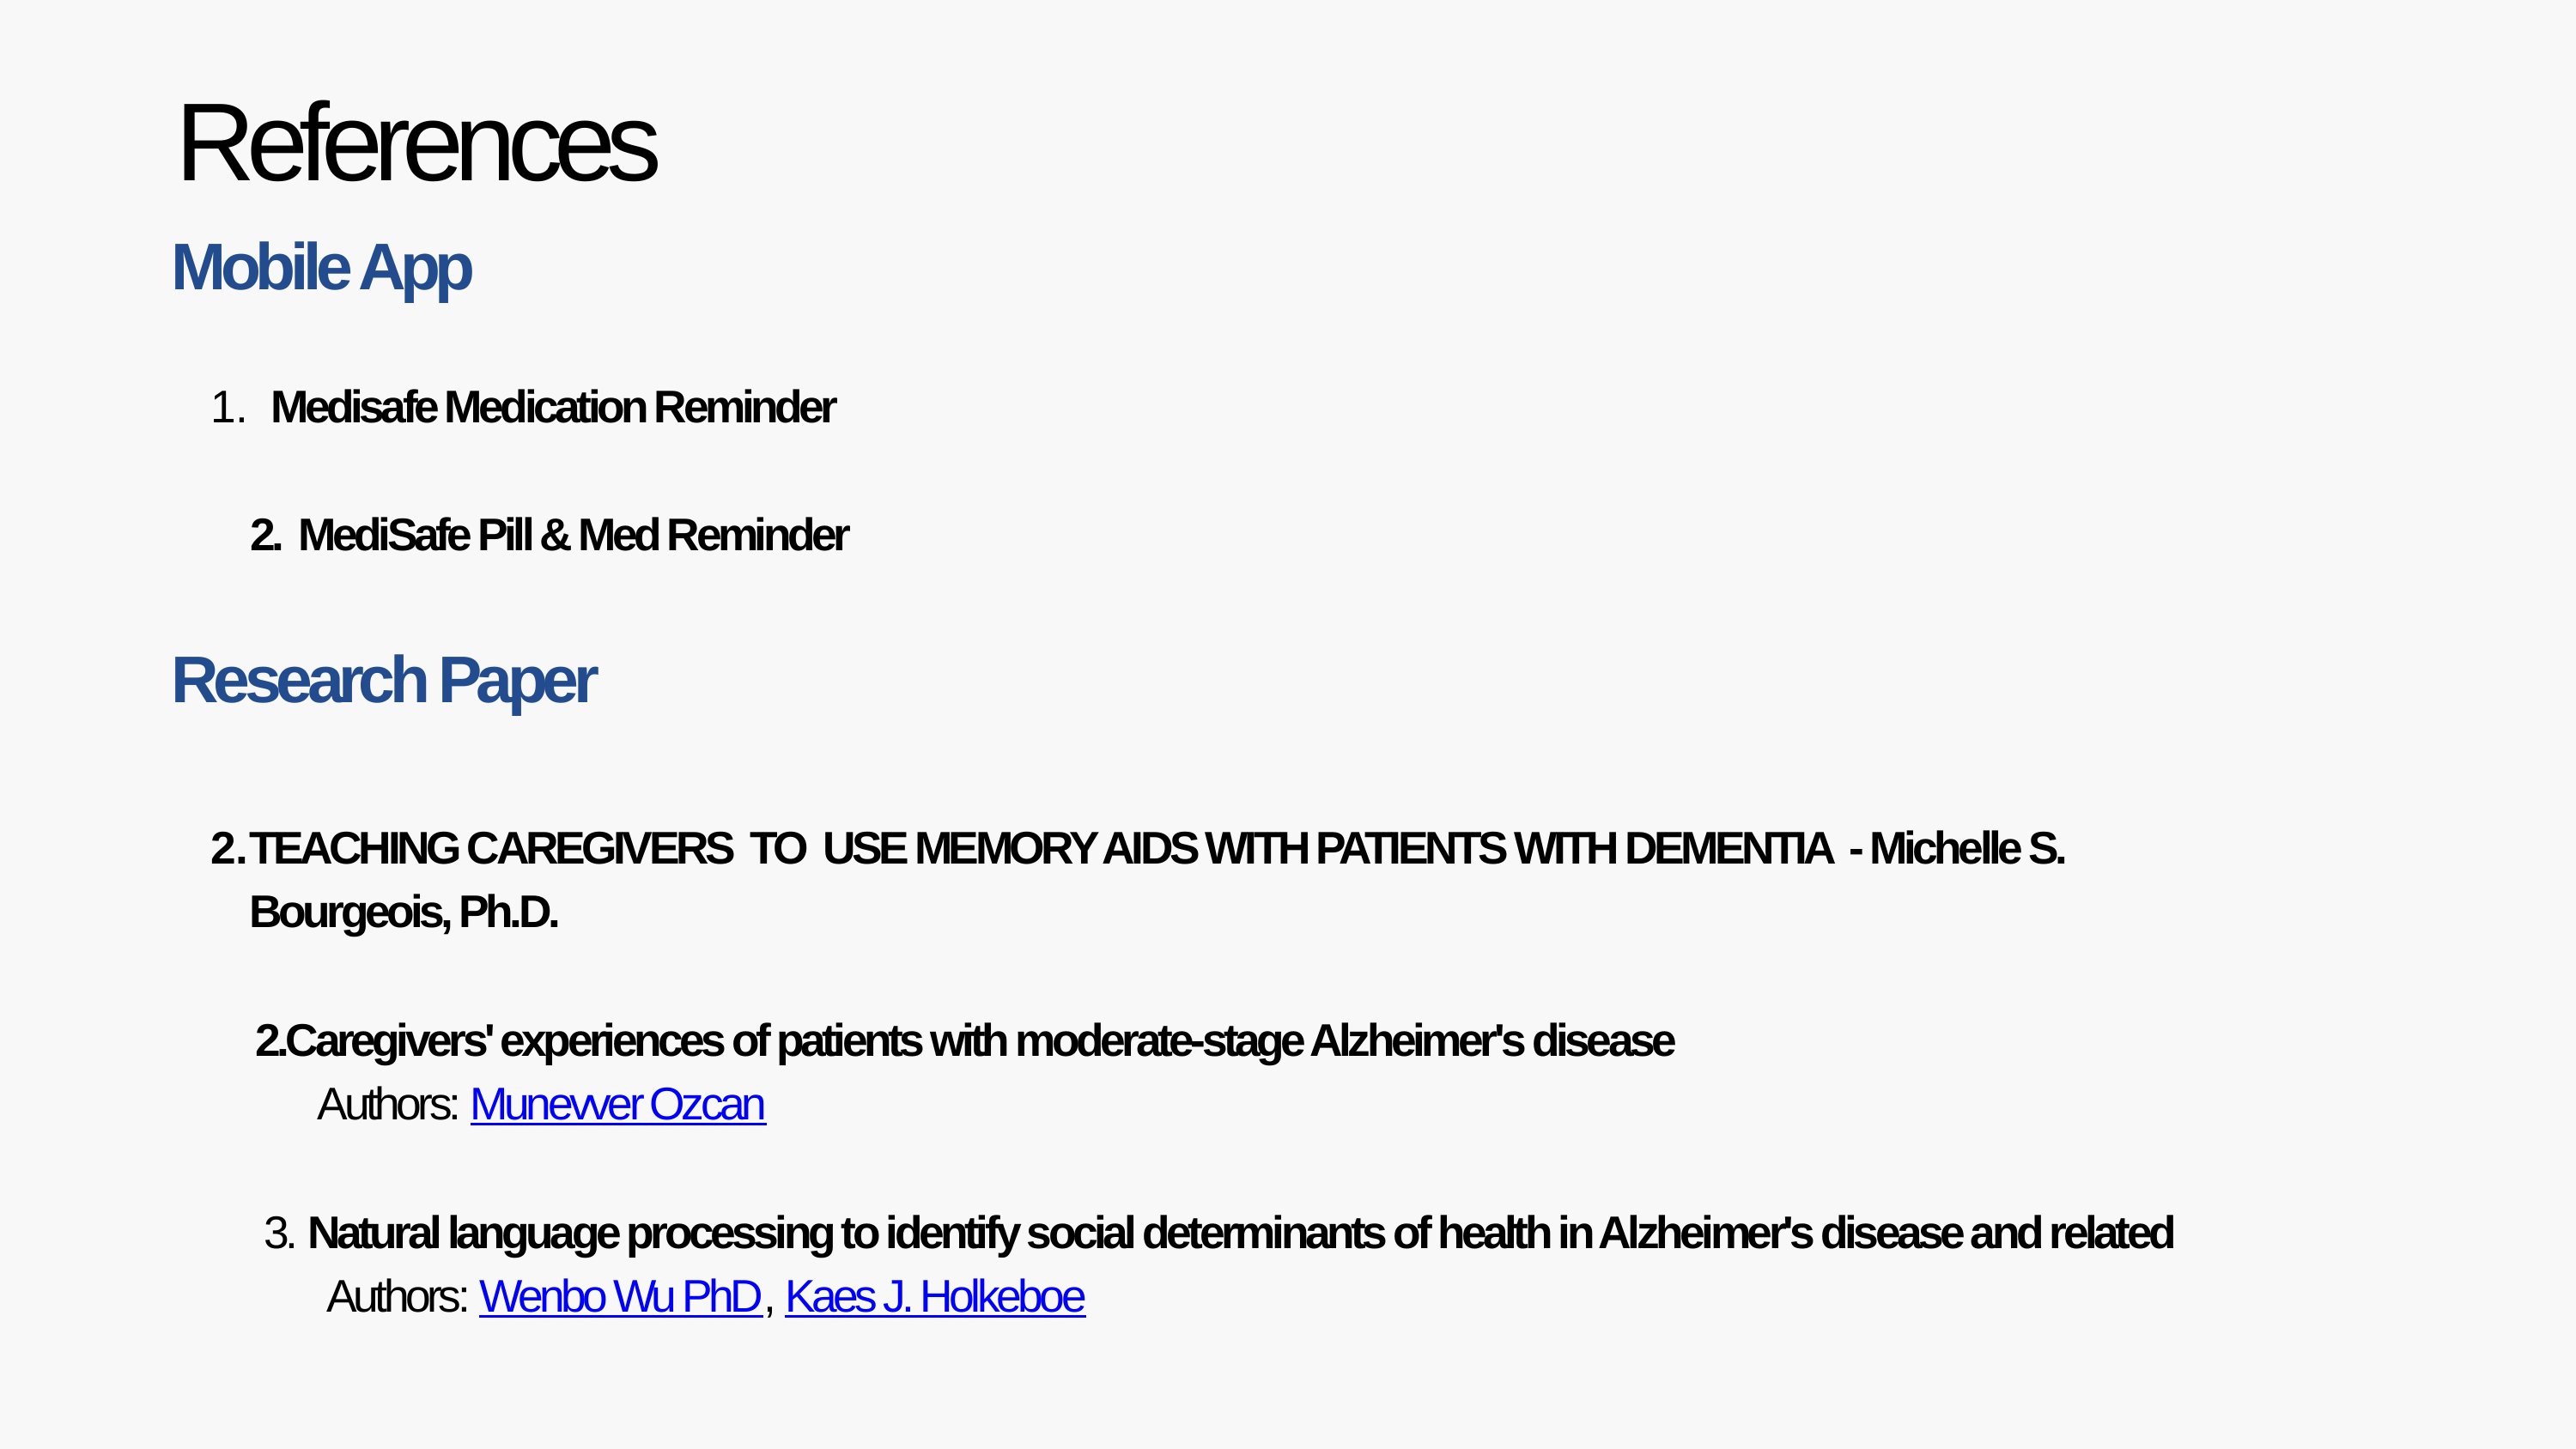

References
Mobile App

  Medisafe Medication Reminder

        2.  MediSafe Pill & Med Reminder

Research Paper

TEACHING CAREGIVERS  TO  USE MEMORY AIDS WITH PATIENTS WITH DEMENTIA  - Michelle S. Bourgeois, Ph.D.

         2.Caregivers' experiences of patients with moderate-stage Alzheimer's disease
                Authors: Munevver Ozcan

          3. Natural language processing to identify social determinants of health in Alzheimer's disease and related
                 Authors: Wenbo Wu PhD, Kaes J. Holkeboe